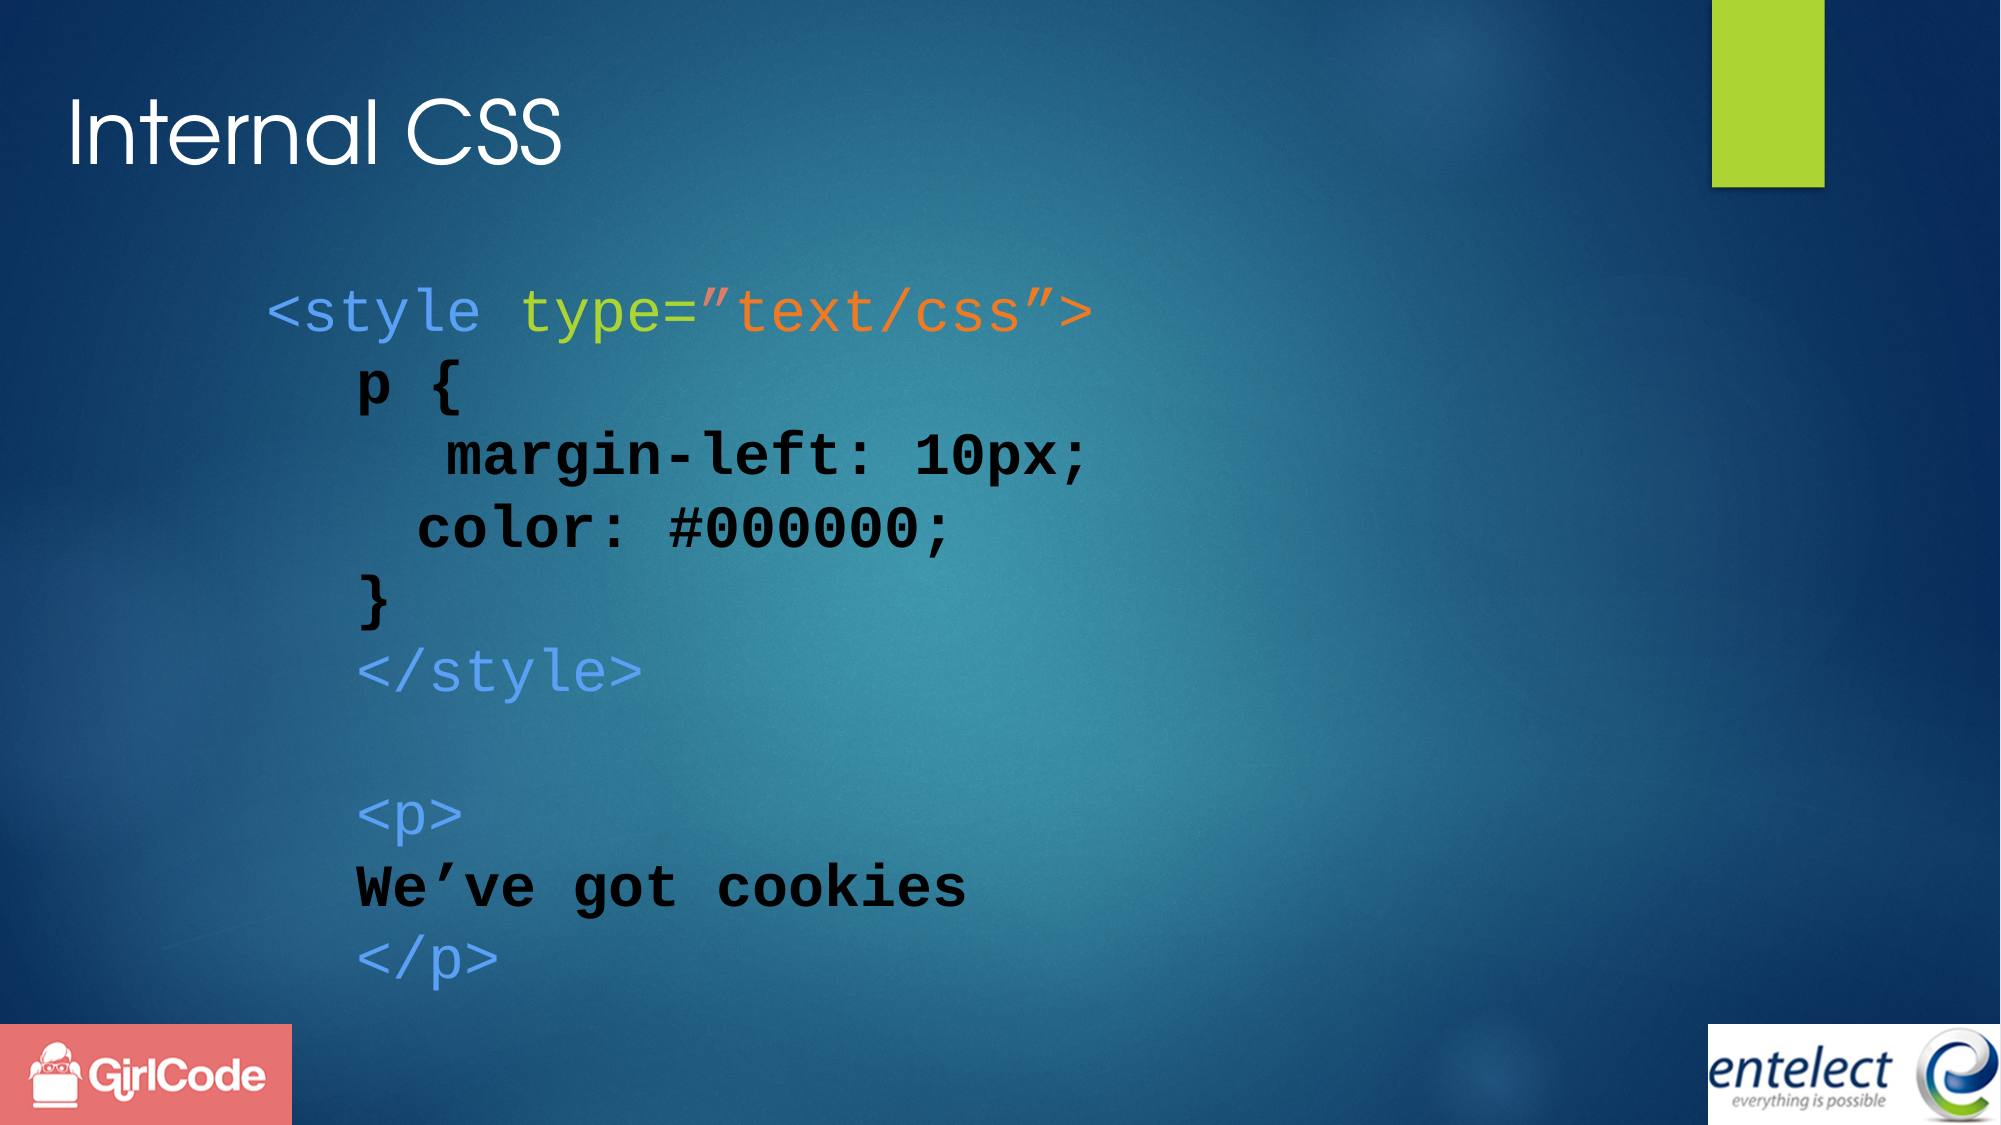

# Internal CSS

<style type=”text/css”>
p {
margin-left: 10px;
	color: #000000;
}
</style>

<p>
We’ve got cookies
</p>